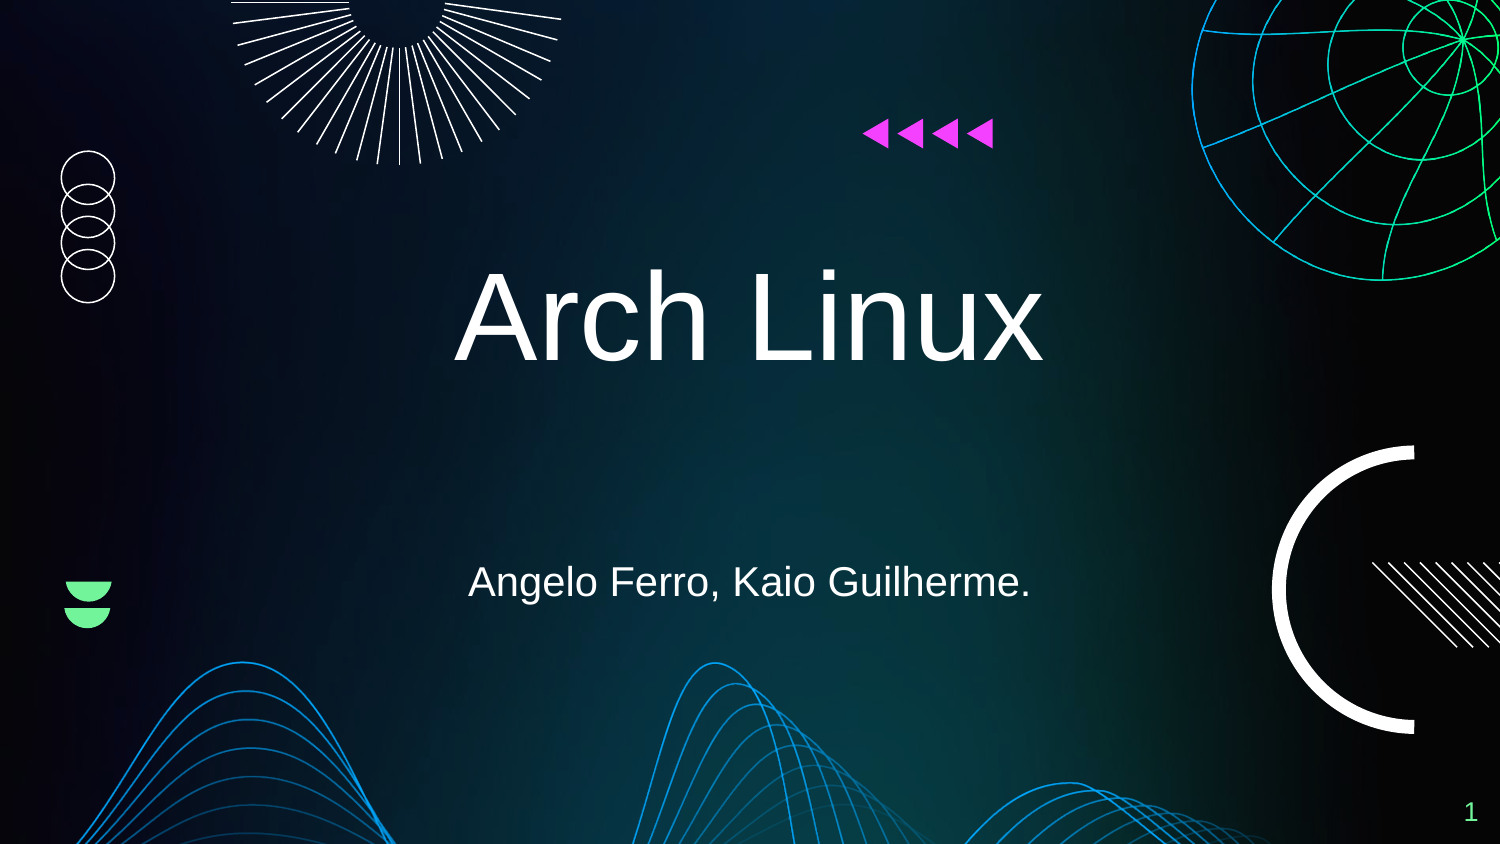

# Arch Linux
Angelo Ferro, Kaio Guilherme.
1